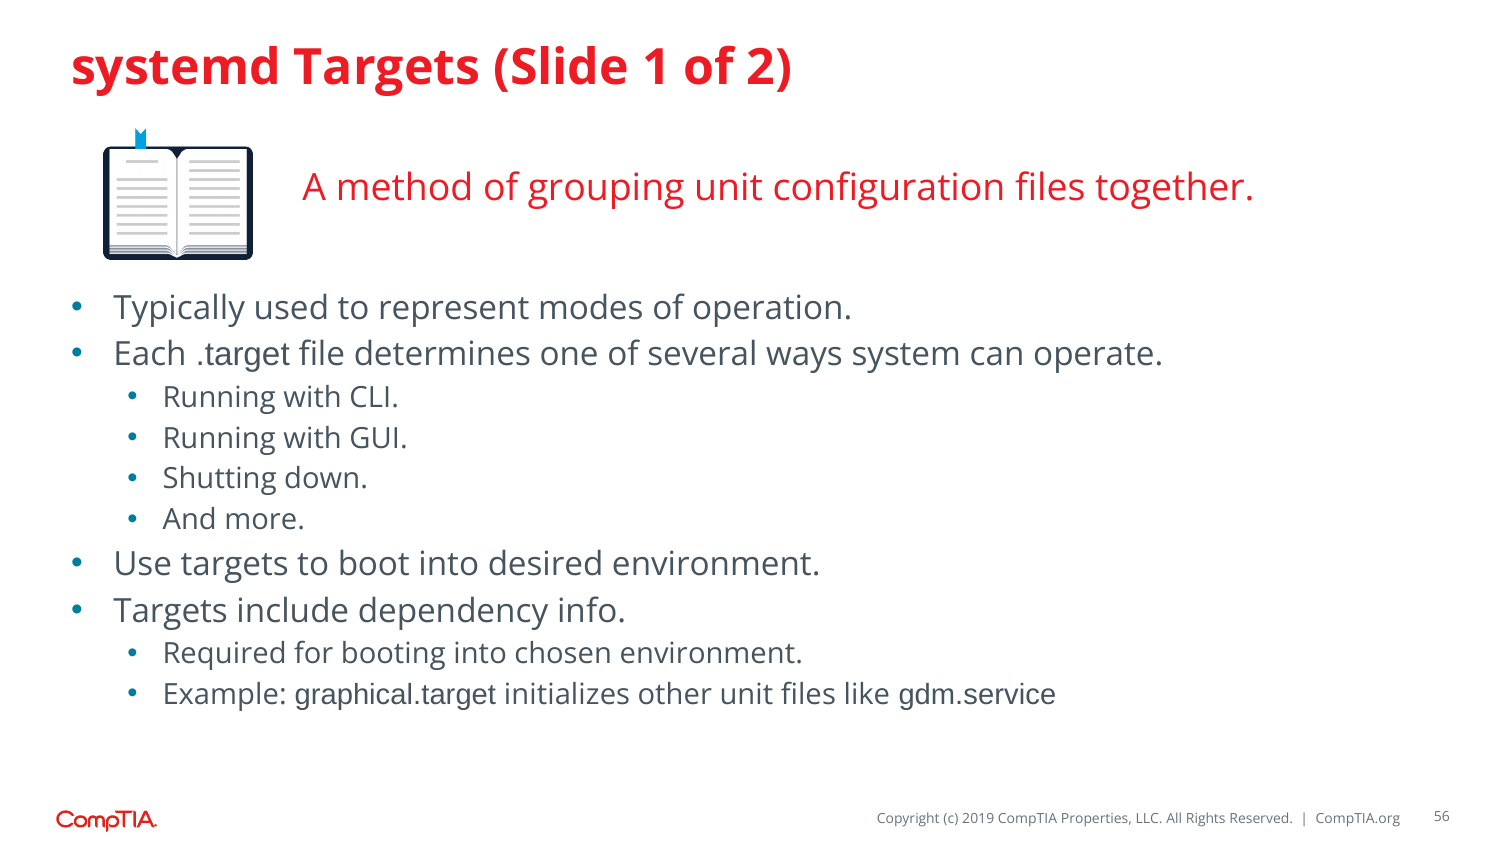

# systemd Targets (Slide 1 of 2)
A method of grouping unit configuration files together.
Typically used to represent modes of operation.
Each .target file determines one of several ways system can operate.
Running with CLI.
Running with GUI.
Shutting down.
And more.
Use targets to boot into desired environment.
Targets include dependency info.
Required for booting into chosen environment.
Example: graphical.target initializes other unit files like gdm.service
56